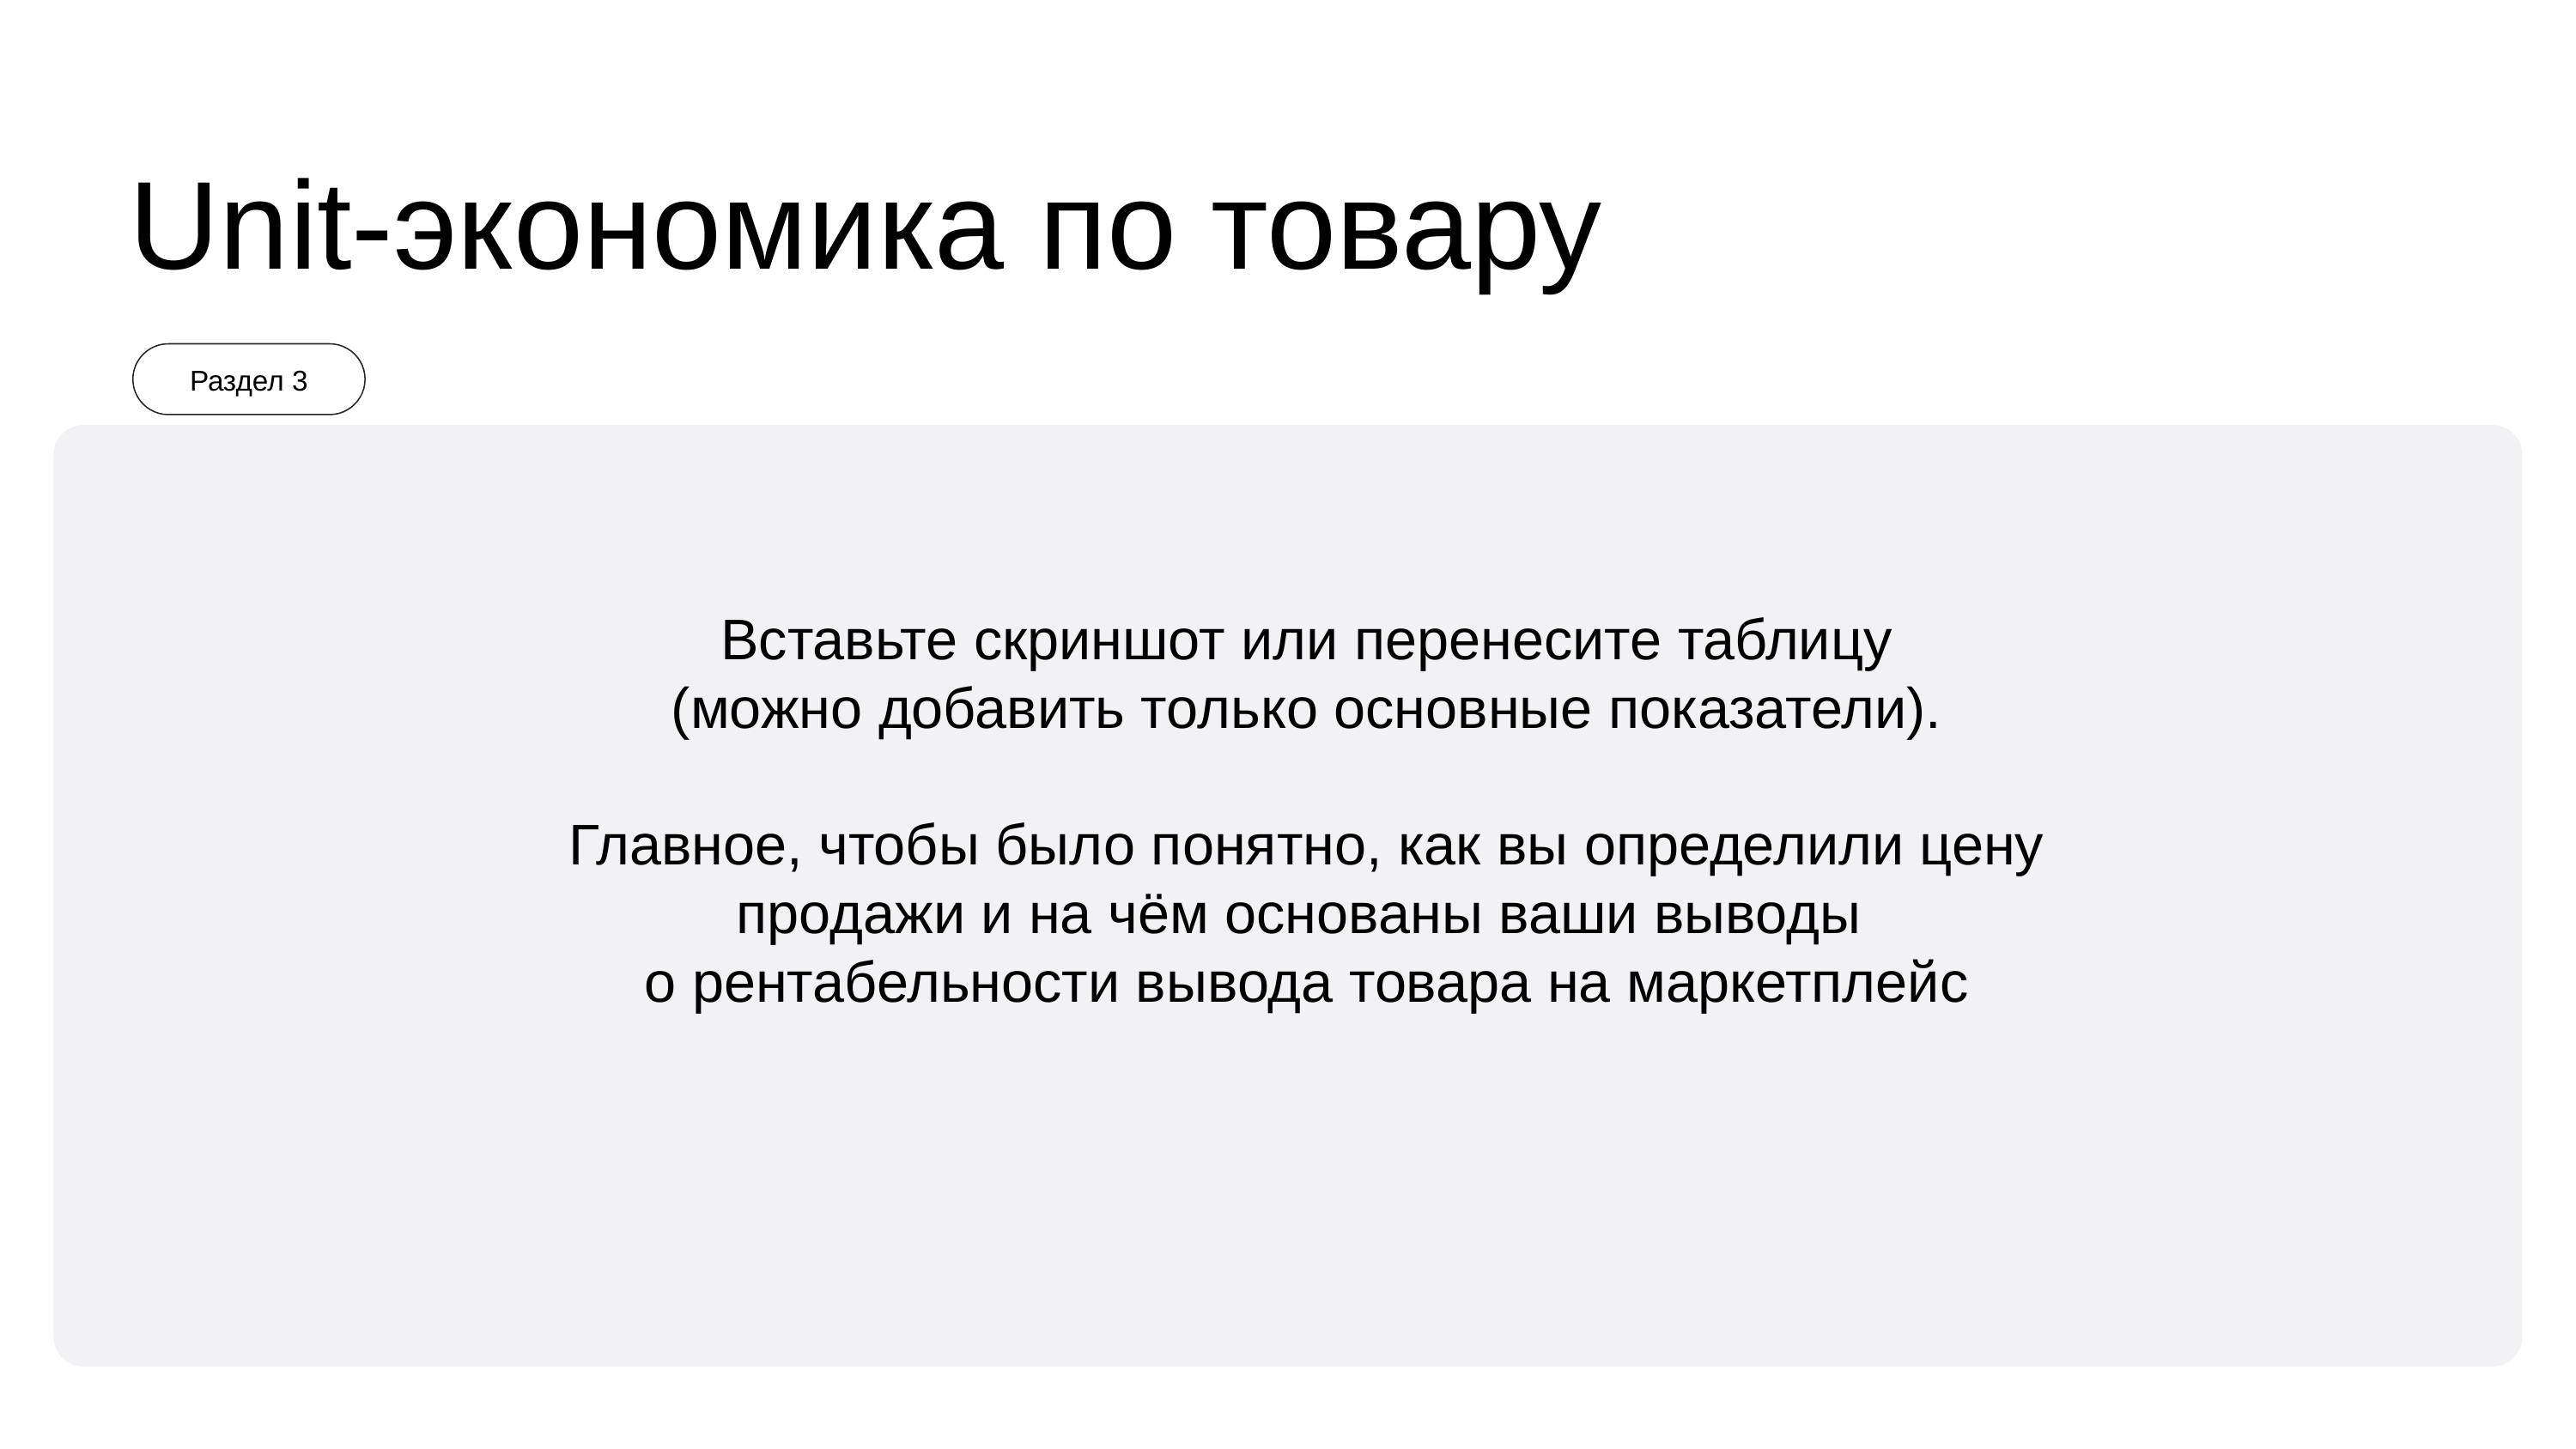

Unit-экономика по товару

Раздел 3

Вставьте скриншот или перенесите таблицу
(можно добавить только основные показатели).
Главное, чтобы было понятно, как вы определили цену продажи и на чём основаны ваши выводы
о рентабельности вывода товара на маркетплейс